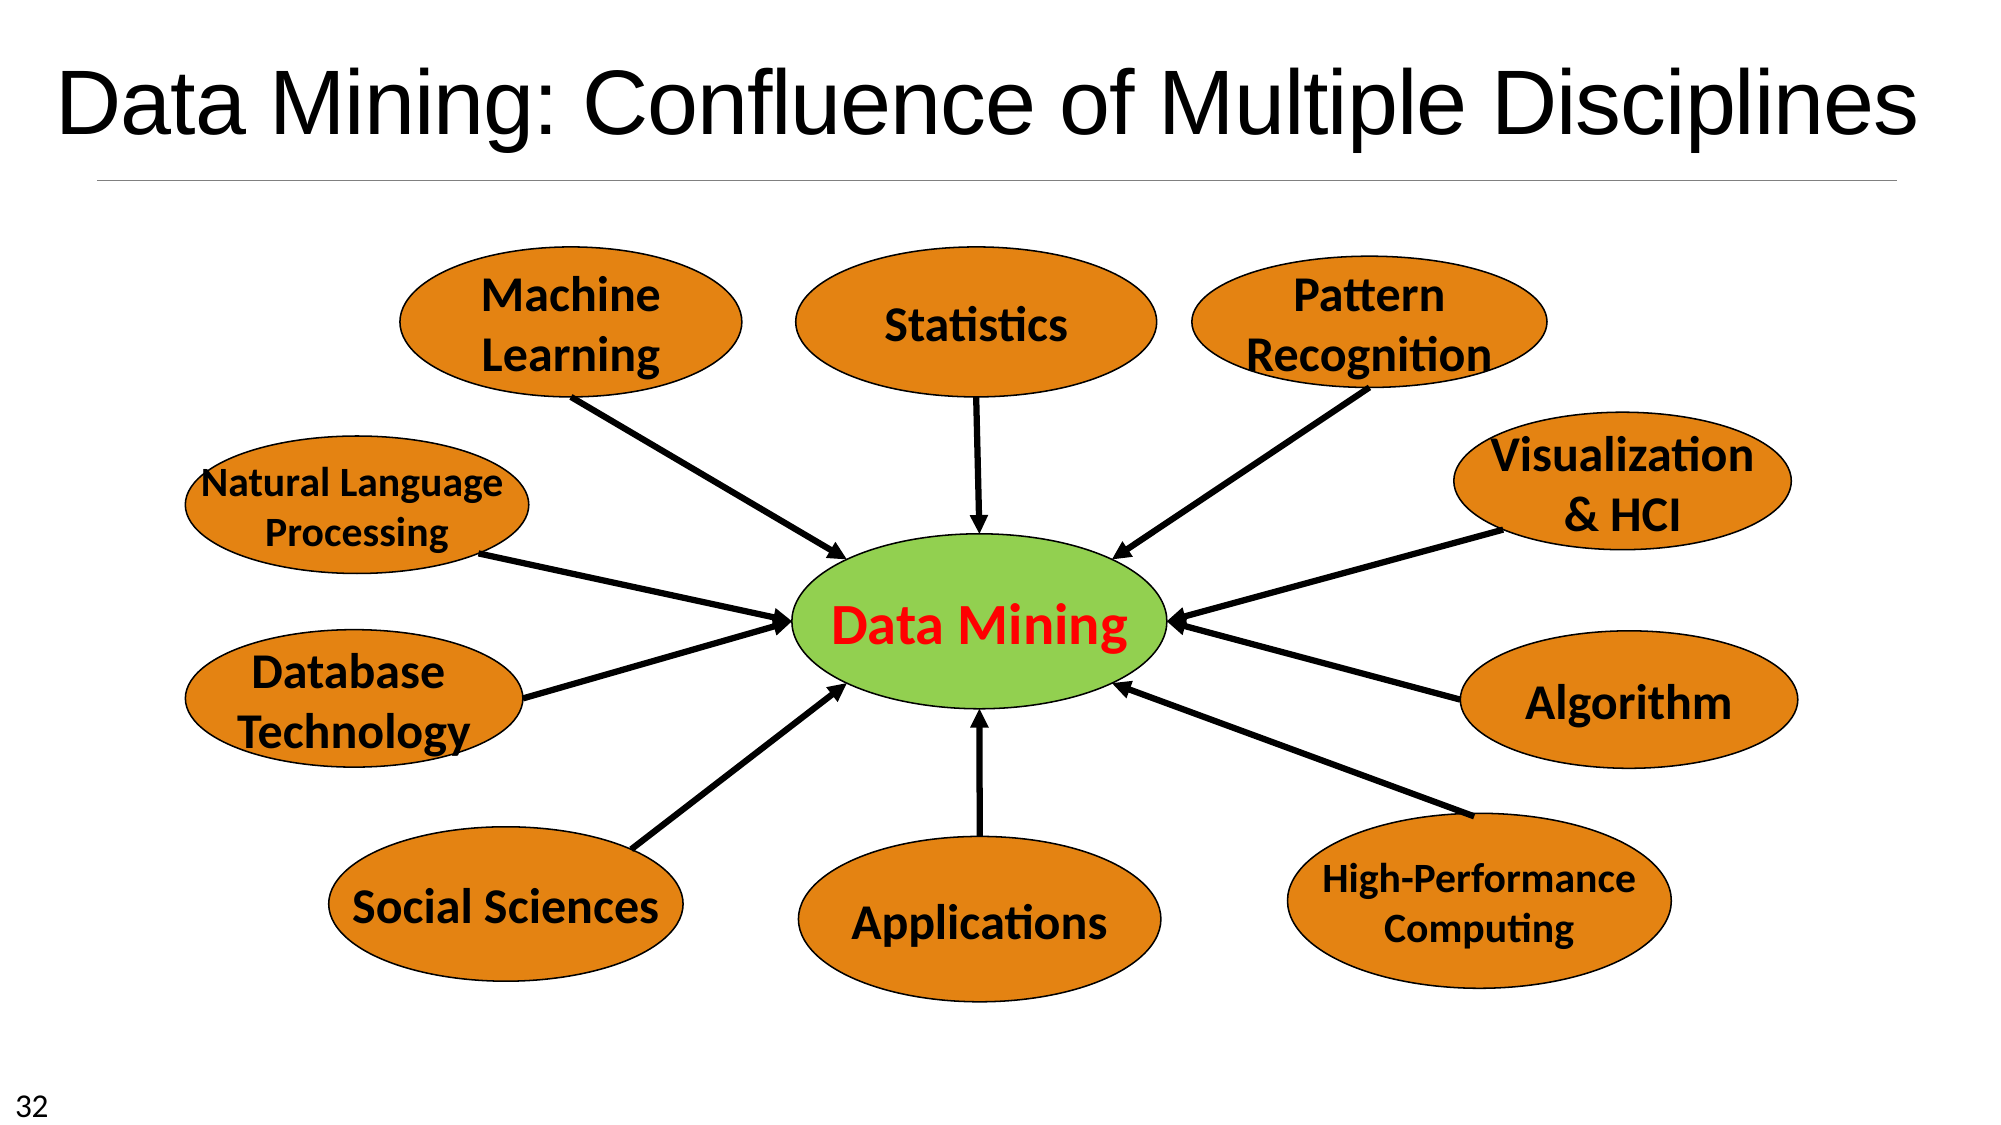

# Data Mining: Confluence of Multiple Disciplines
Statistics
Machine
Learning
Pattern
Recognition
Visualization
& HCI
Natural Language
Processing
Data Mining
Database
Technology
Algorithm
High-Performance
Computing
Social Sciences
Applications